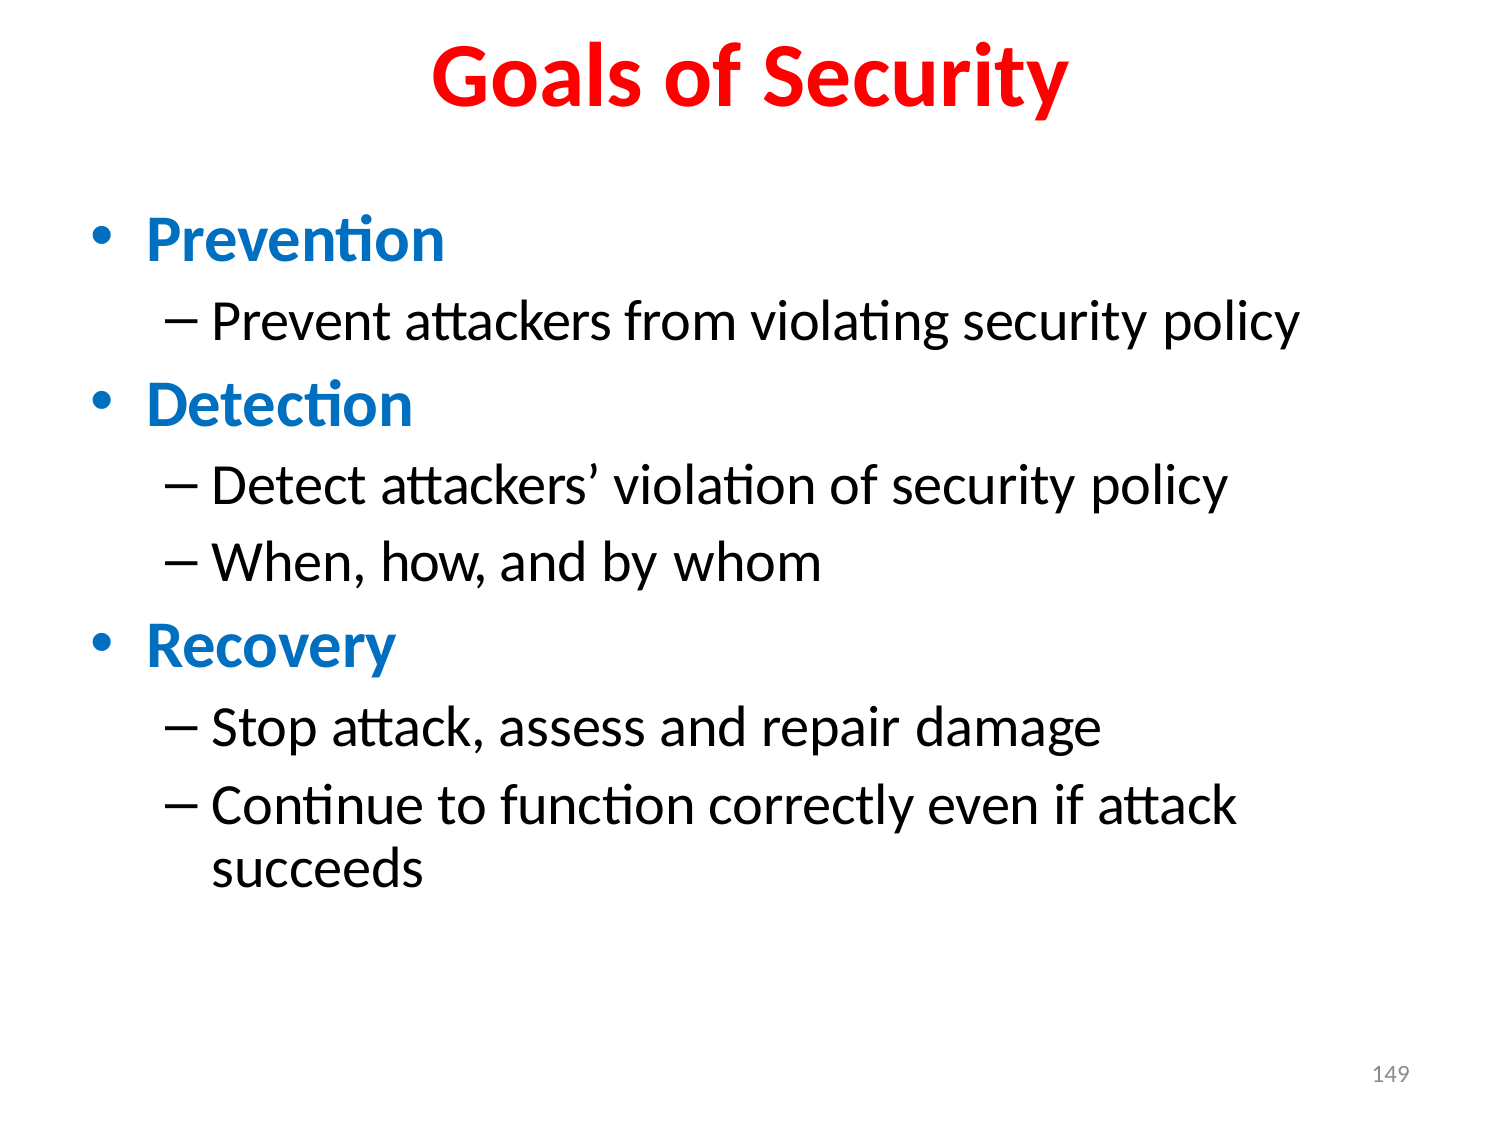

Goals of Security
Prevention
Prevent attackers from violating security policy
Detection
Detect attackers’ violation of security policy
When, how, and by whom
Recovery
Stop attack, assess and repair damage
Continue to function correctly even if attack  succeeds
149